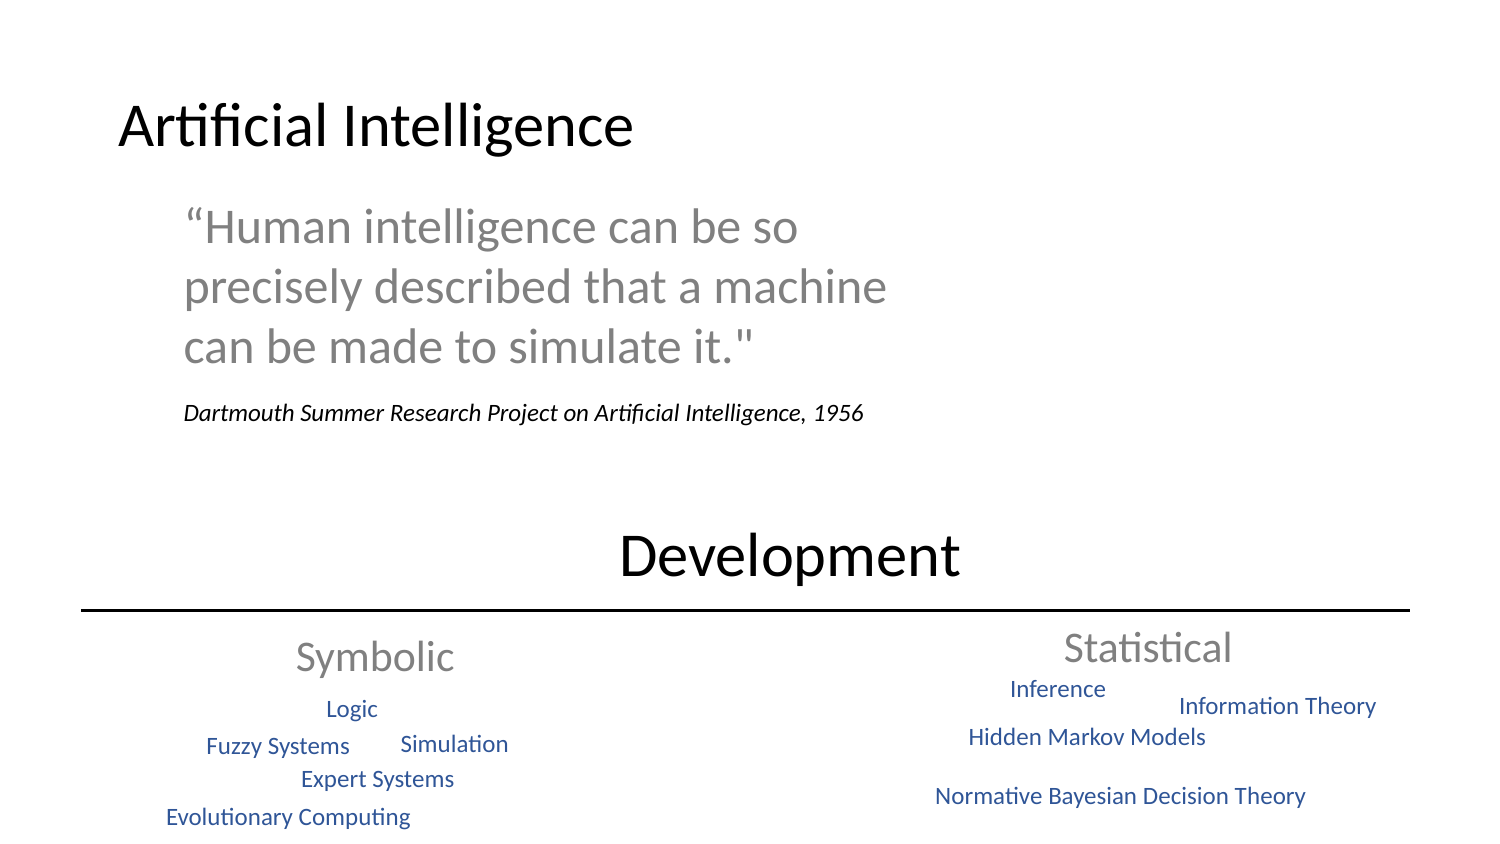

# Artificial Intelligence
“Human intelligence can be so precisely described that a machine can be made to simulate it."
Dartmouth Summer Research Project on Artificial Intelligence, 1956
Development
Statistical
Symbolic
Inference
Information Theory
Logic
 Hidden Markov Models
Simulation
Fuzzy Systems
Expert Systems
Normative Bayesian Decision Theory
Evolutionary Computing